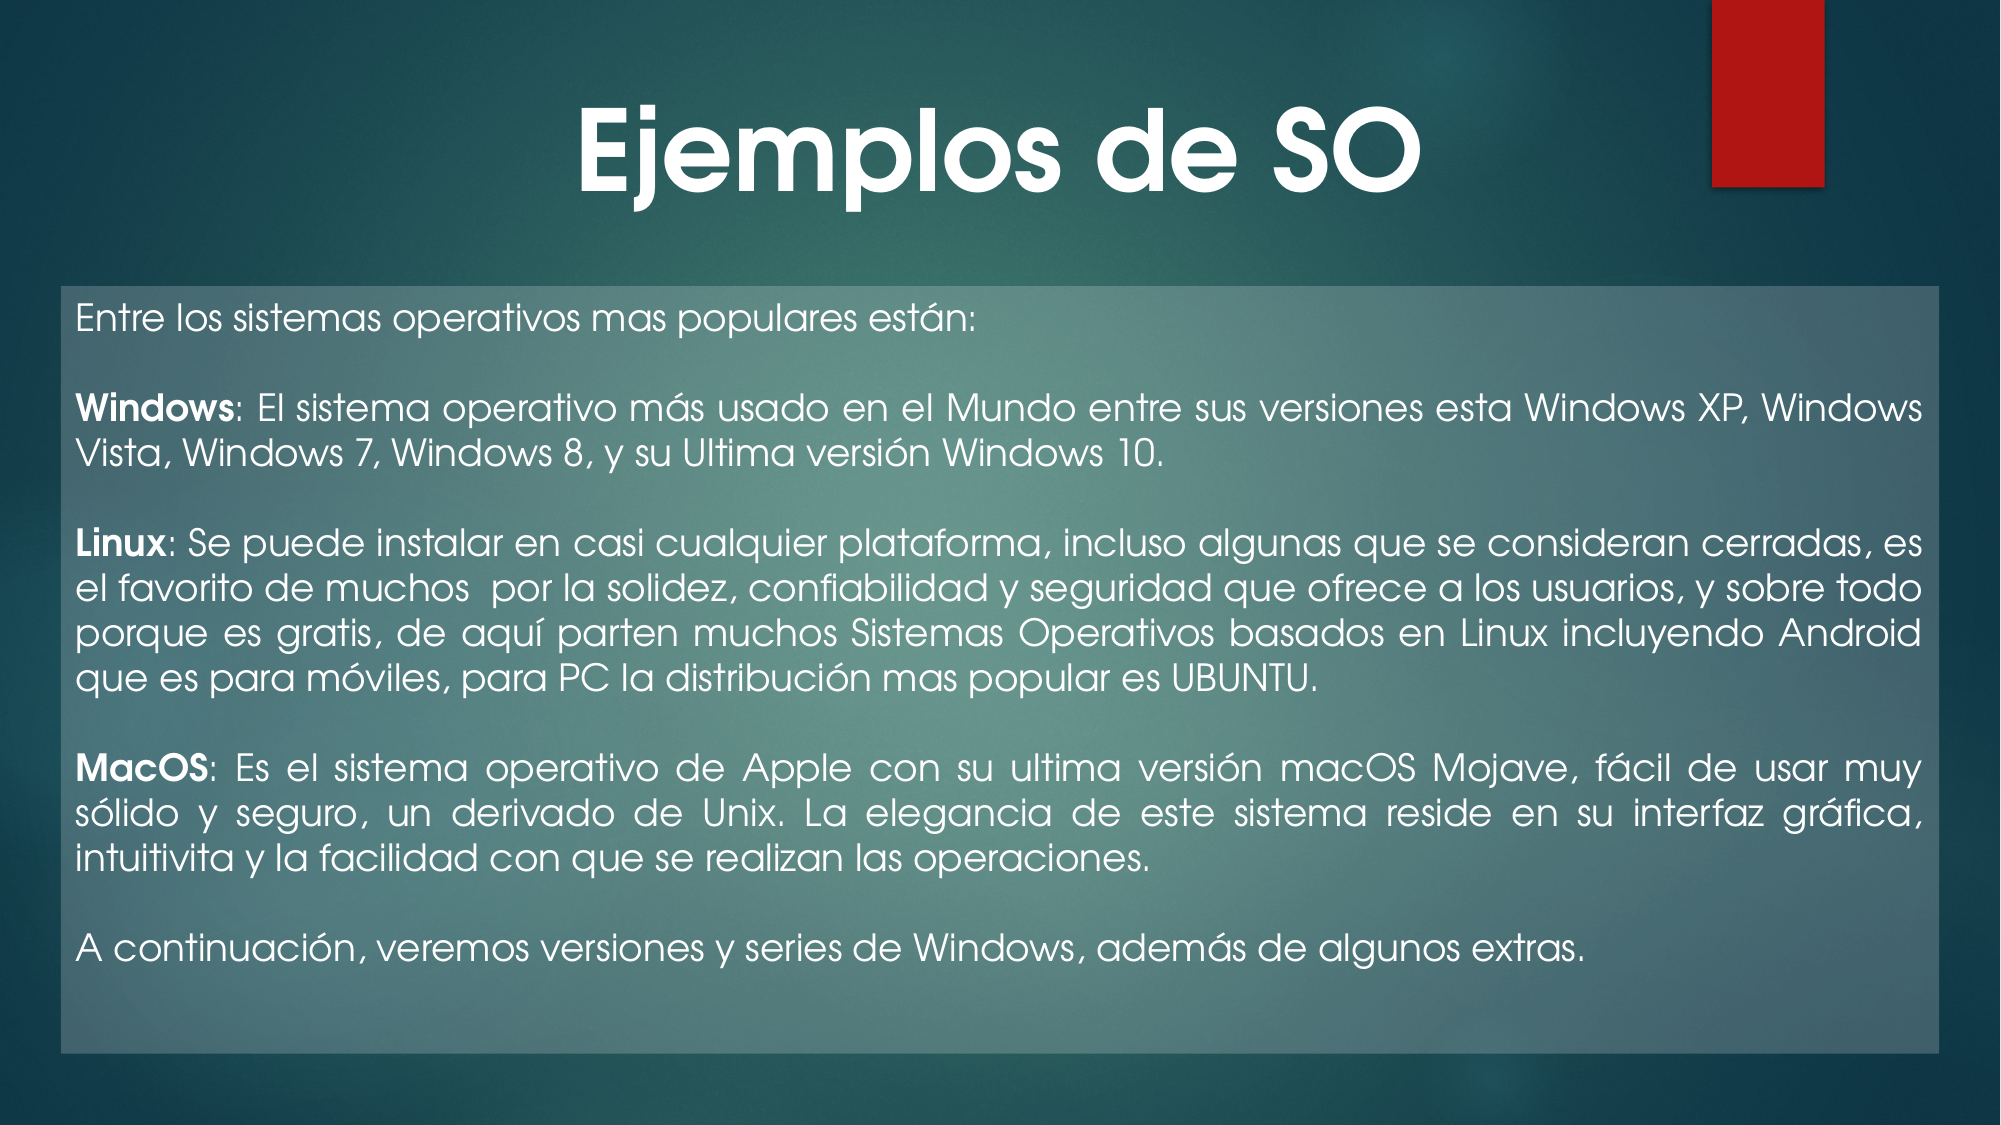

Ejemplos de SO

Entre los sistemas operativos mas populares están:

Windows: El sistema operativo más usado en el Mundo entre sus versiones esta Windows XP, Windows Vista, Windows 7, Windows 8, y su Ultima versión Windows 10.

Linux: Se puede instalar en casi cualquier plataforma, incluso algunas que se consideran cerradas, es el favorito de muchos  por la solidez, confiabilidad y seguridad que ofrece a los usuarios, y sobre todo porque es gratis, de aquí parten muchos Sistemas Operativos basados en Linux incluyendo Android que es para móviles, para PC la distribución mas popular es UBUNTU.

MacOS: Es el sistema operativo de Apple con su ultima versión macOS Mojave, fácil de usar muy sólido y seguro, un derivado de Unix. La elegancia de este sistema reside en su interfaz gráfica, intuitivita y la facilidad con que se realizan las operaciones.

A continuación, veremos versiones y series de Windows, además de algunos extras.